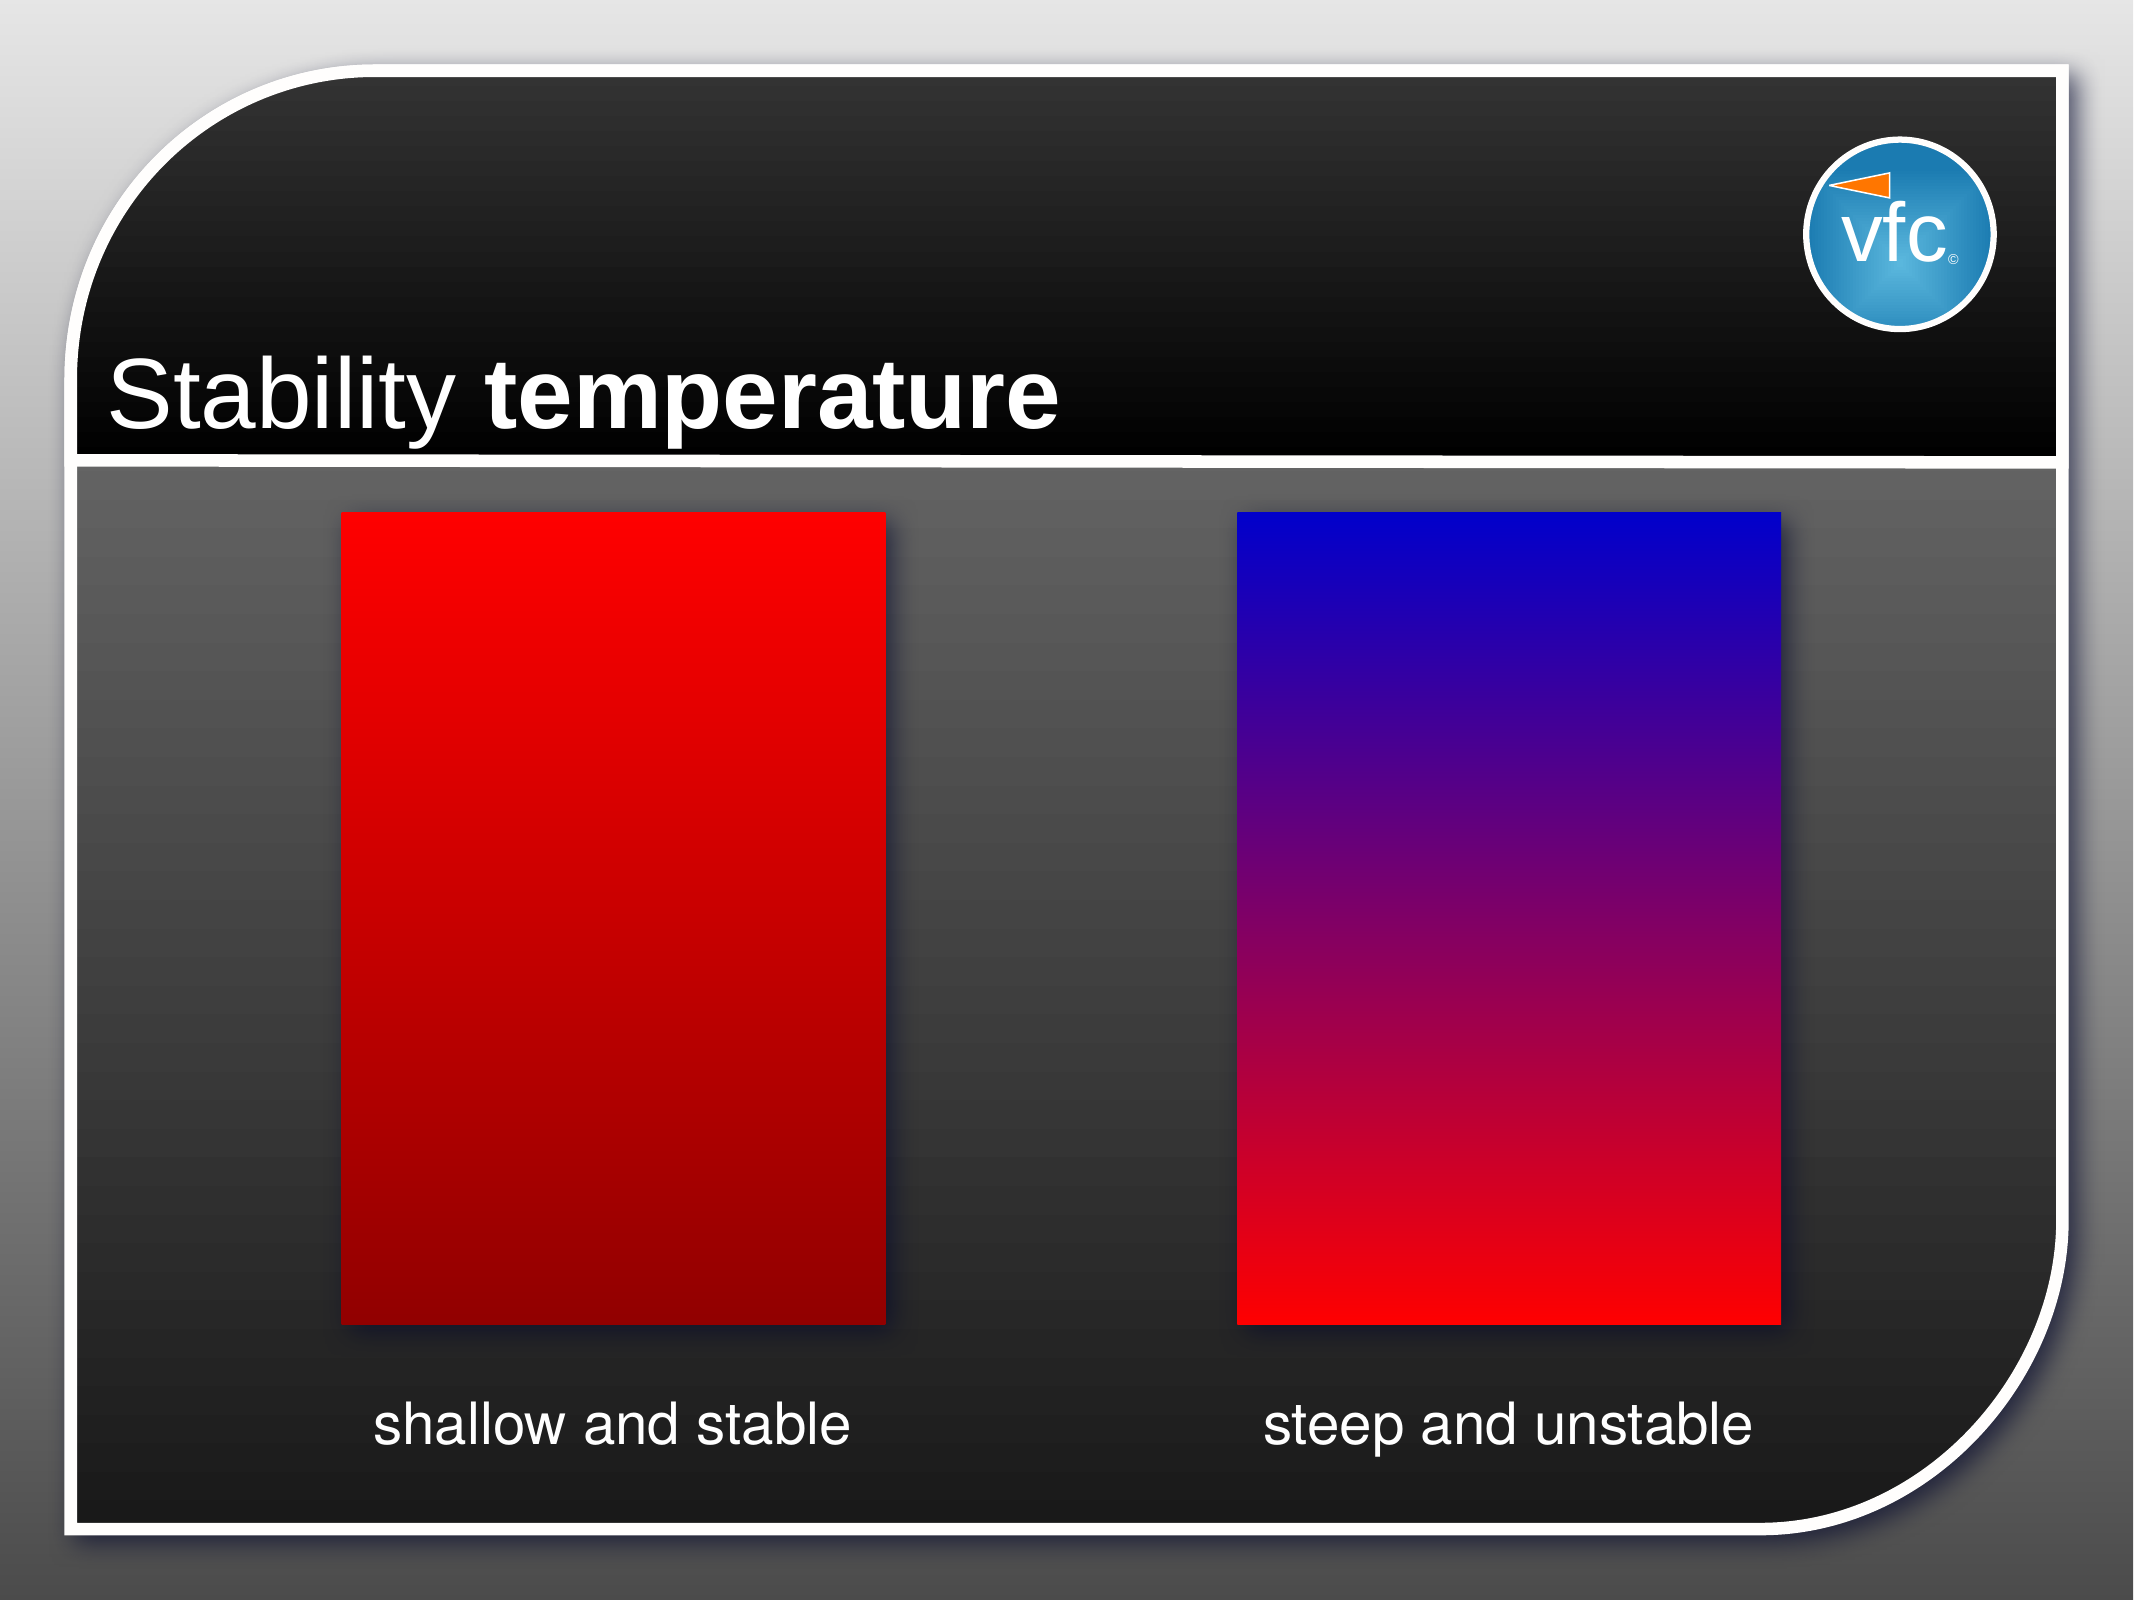

vfc©

# Stability temperature

shallow and stable
steep and unstable